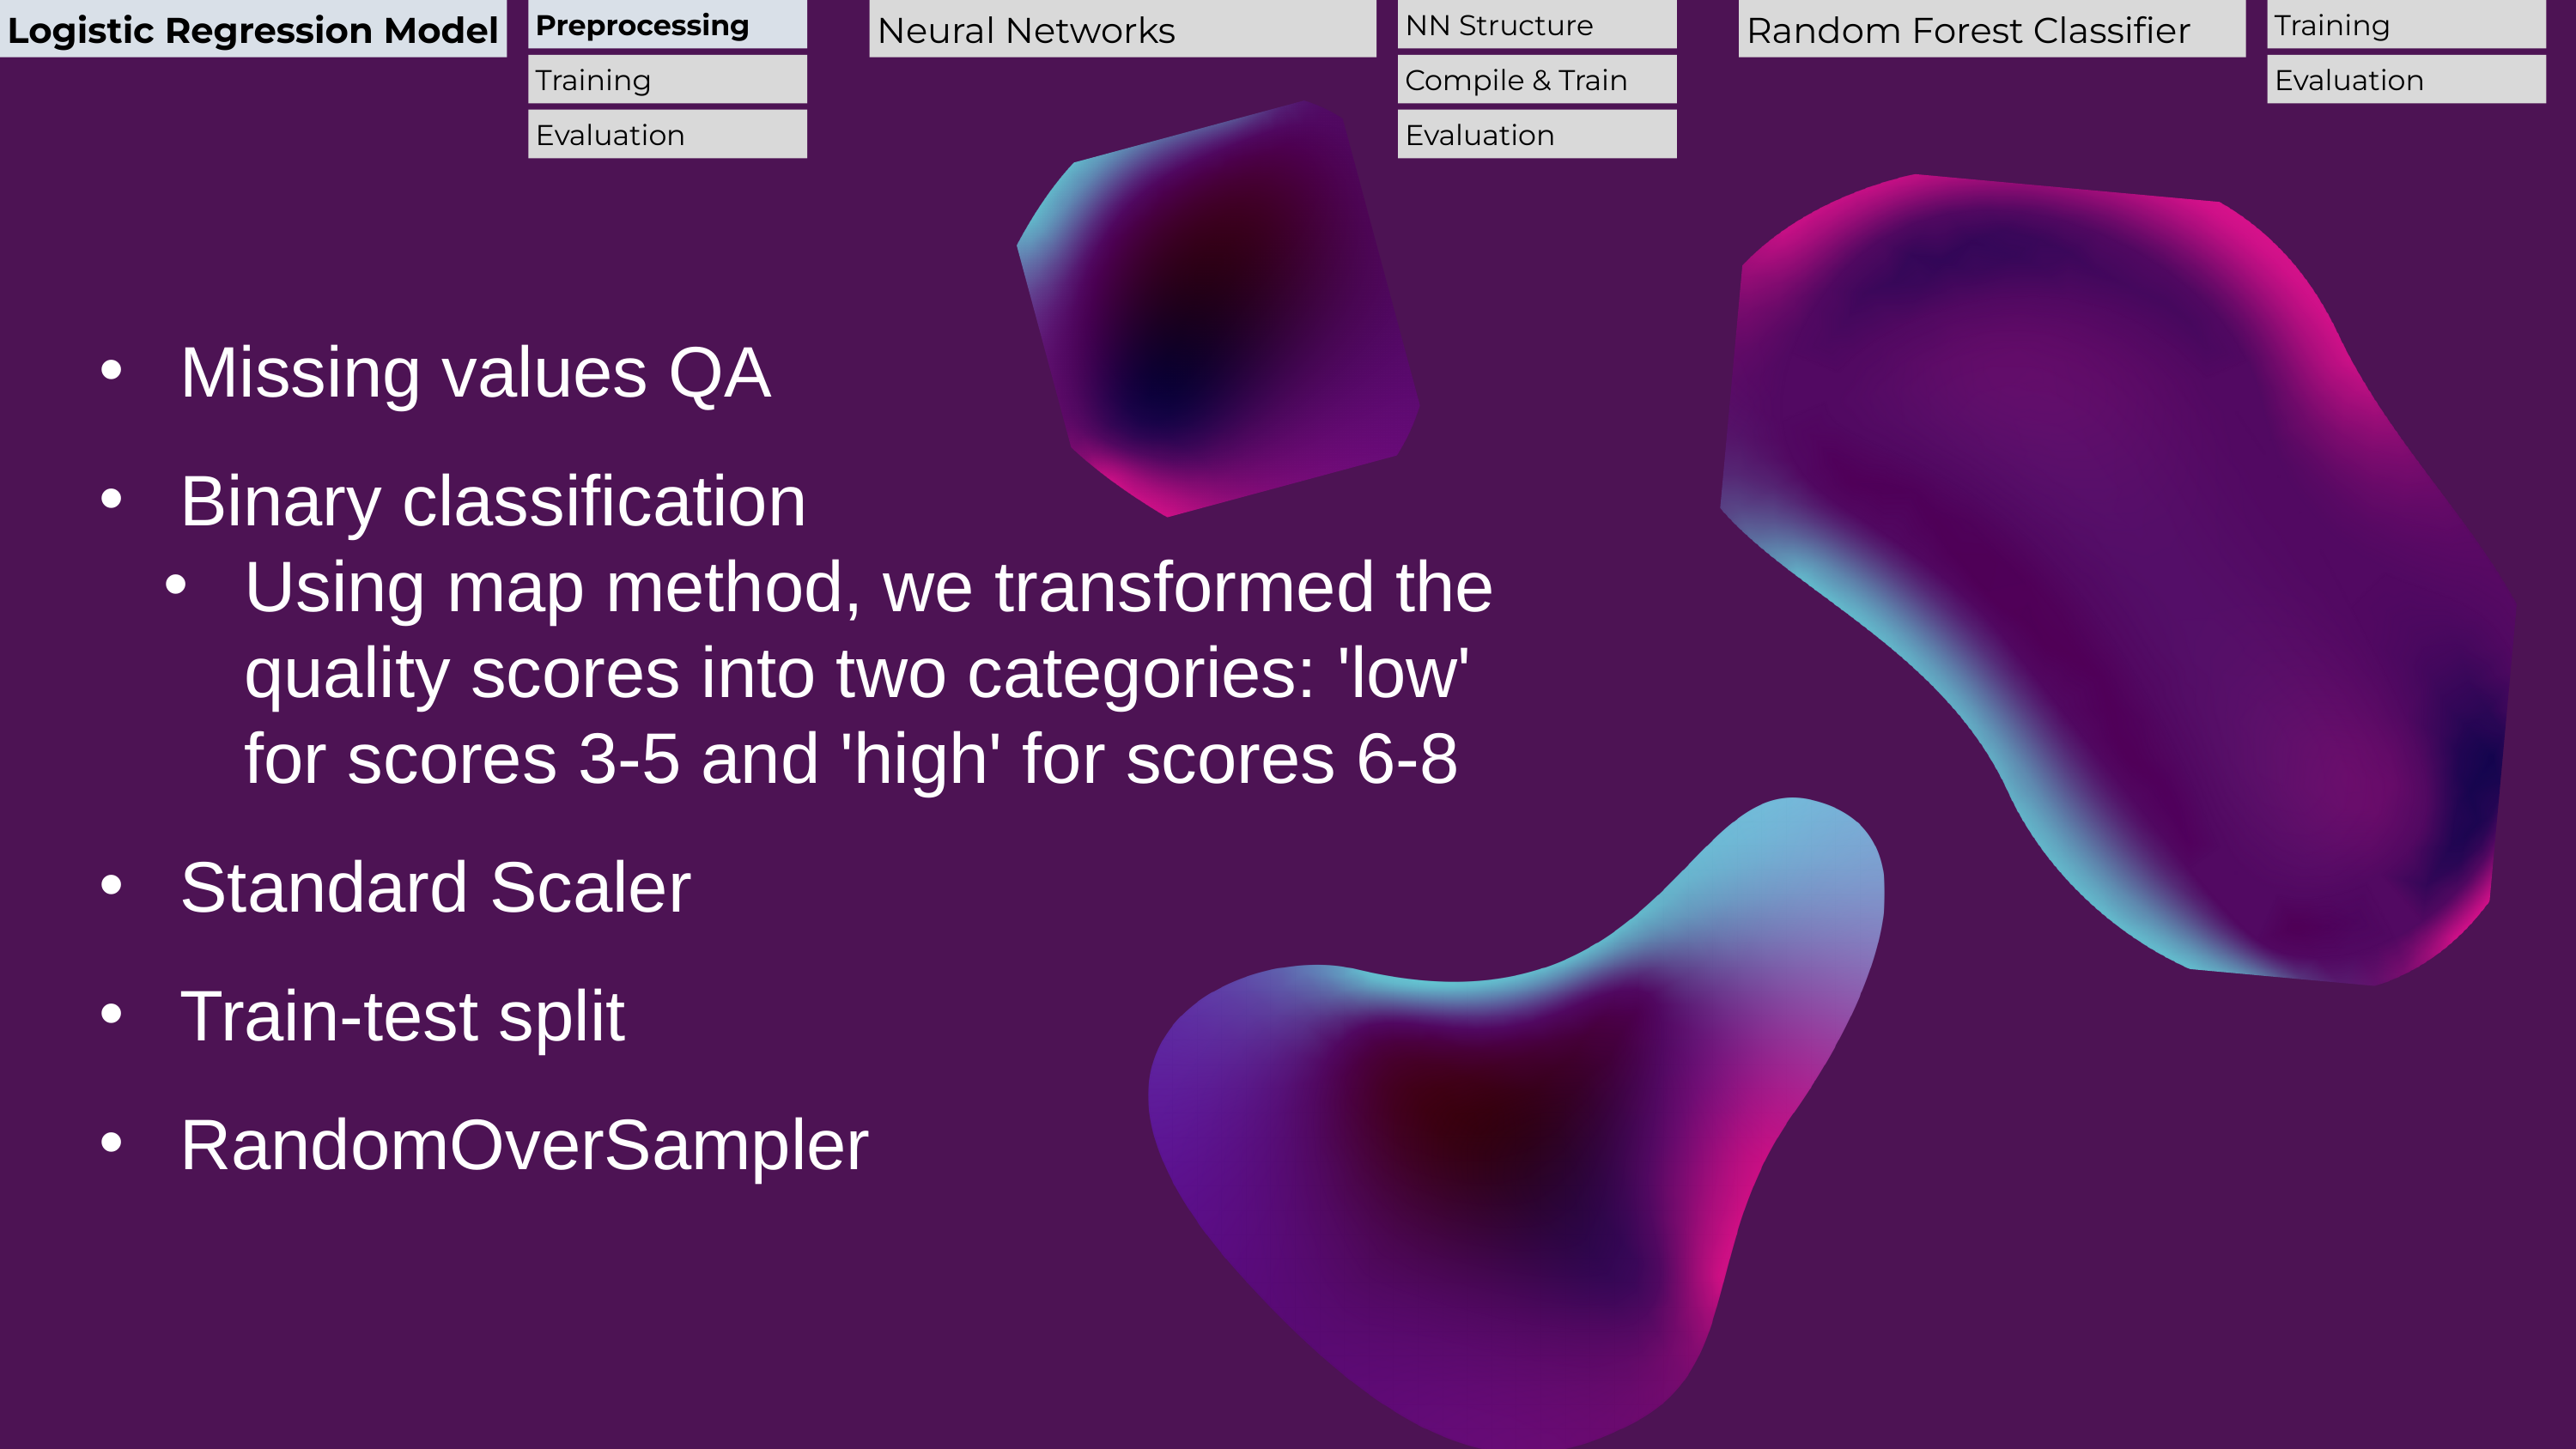

Logistic Regression Model
Neural Networks
Random Forest Classifier
Preprocessing
NN Structure
Training
Training
Compile & Train
Evaluation
Evaluation
Evaluation

Missing values QA
Binary classification
Using map method, we transformed the quality scores into two categories: 'low' for scores 3-5 and 'high' for scores 6-8
Standard Scaler
Train-test split
RandomOverSampler